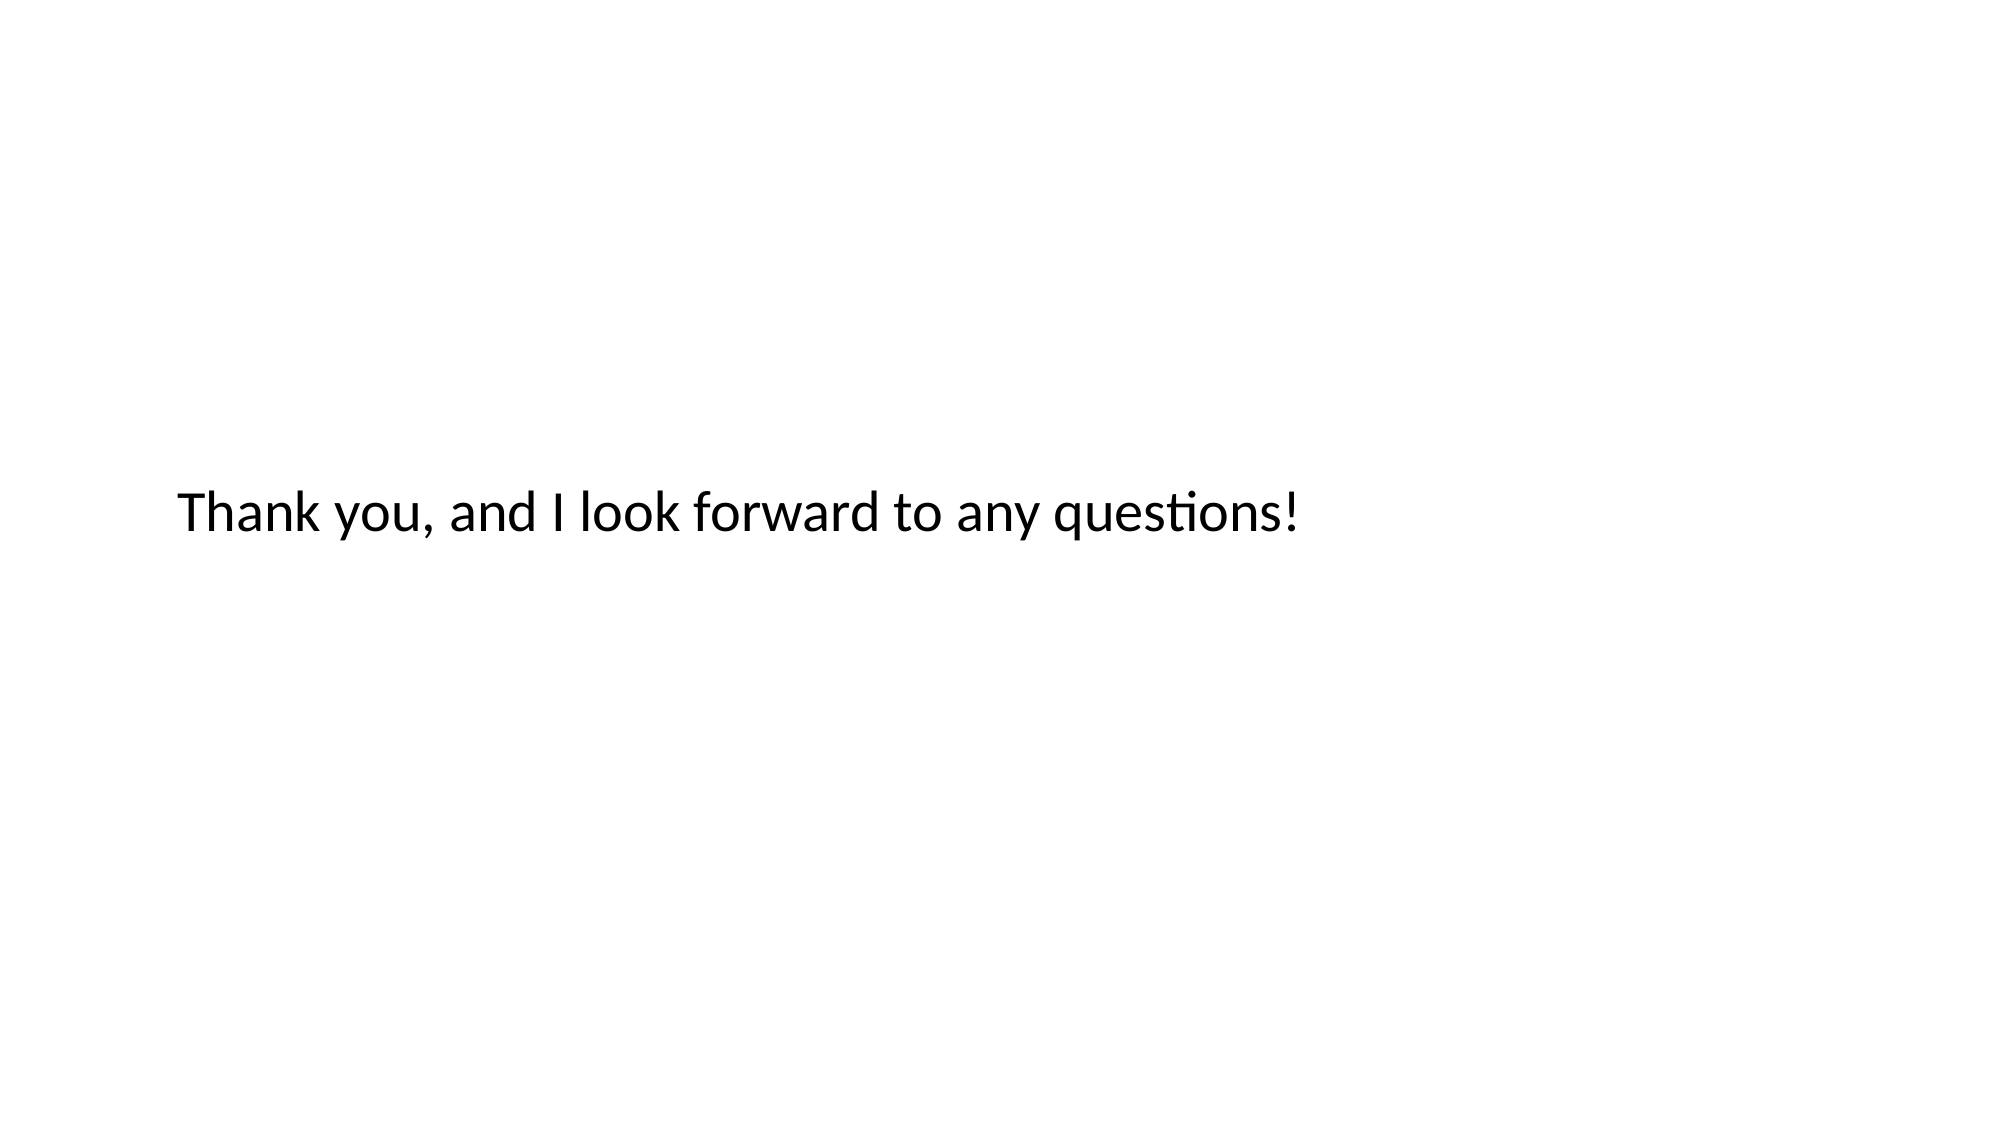

Thank you, and I look forward to any questions!